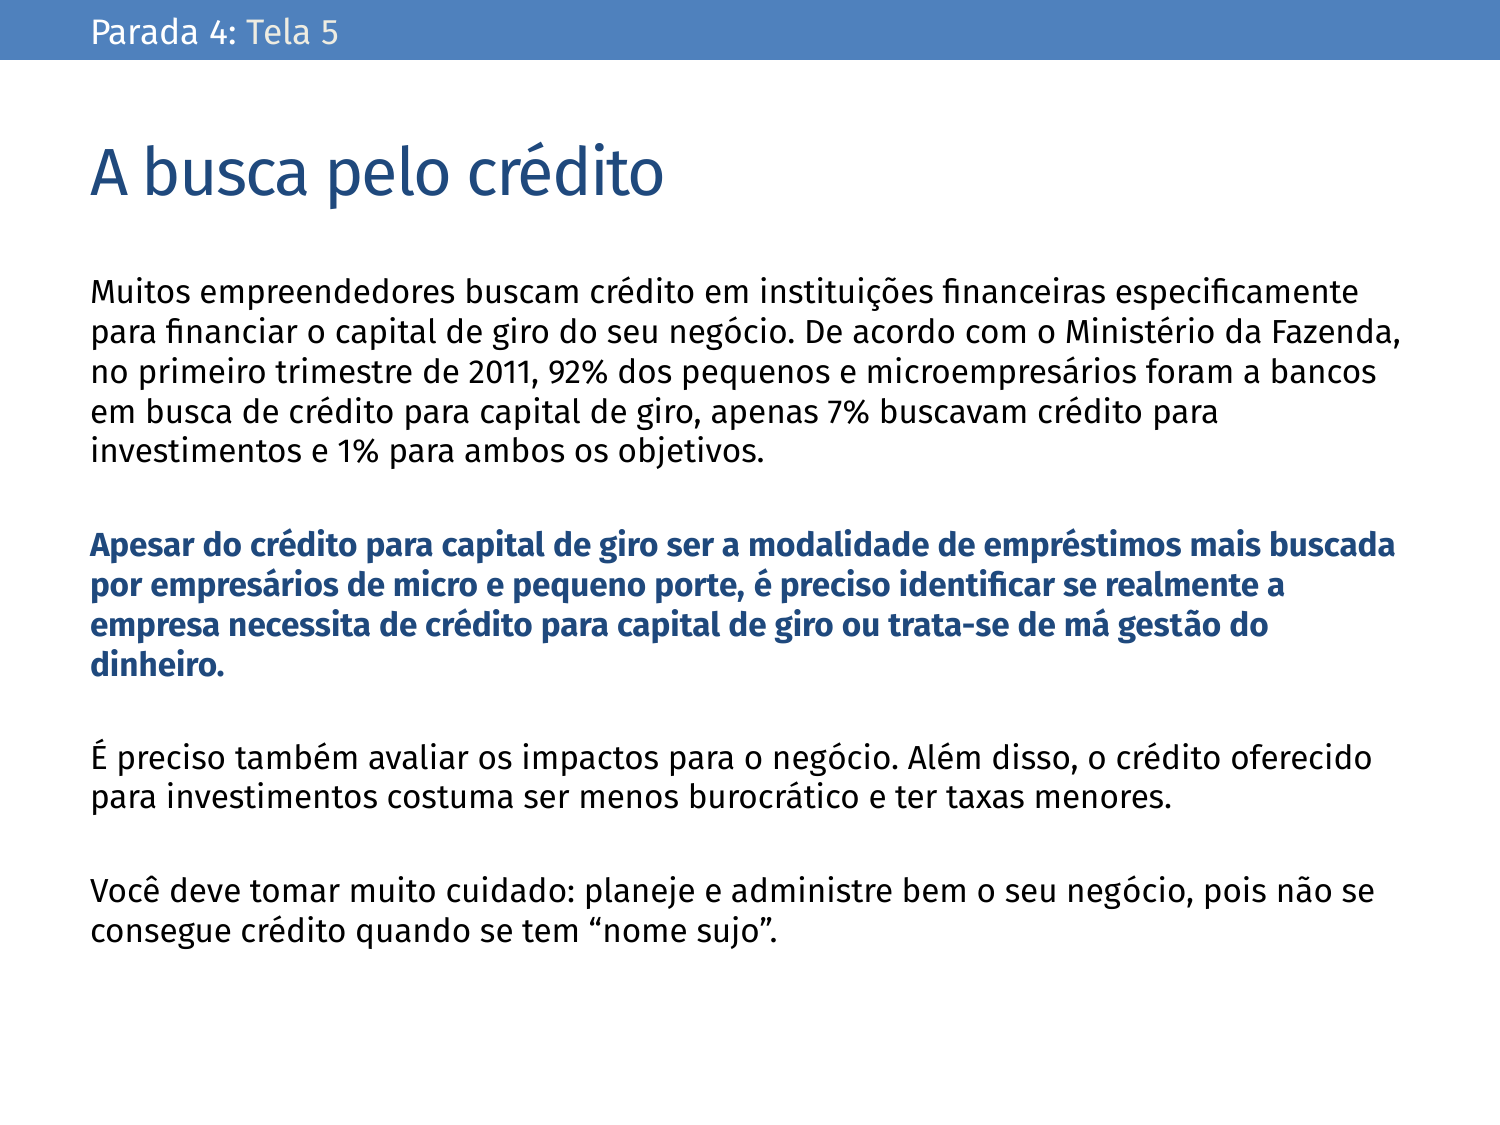

Parada 4: Tela 5
# A busca pelo crédito
Muitos empreendedores buscam crédito em instituições financeiras especificamente para financiar o capital de giro do seu negócio. De acordo com o Ministério da Fazenda, no primeiro trimestre de 2011, 92% dos pequenos e microempresários foram a bancos em busca de crédito para capital de giro, apenas 7% buscavam crédito para investimentos e 1% para ambos os objetivos.

Apesar do crédito para capital de giro ser a modalidade de empréstimos mais buscada por empresários de micro e pequeno porte, é preciso identificar se realmente a empresa necessita de crédito para capital de giro ou trata-se de má gestão do dinheiro.

É preciso também avaliar os impactos para o negócio. Além disso, o crédito oferecido para investimentos costuma ser menos burocrático e ter taxas menores.

Você deve tomar muito cuidado: planeje e administre bem o seu negócio, pois não se consegue crédito quando se tem “nome sujo”.